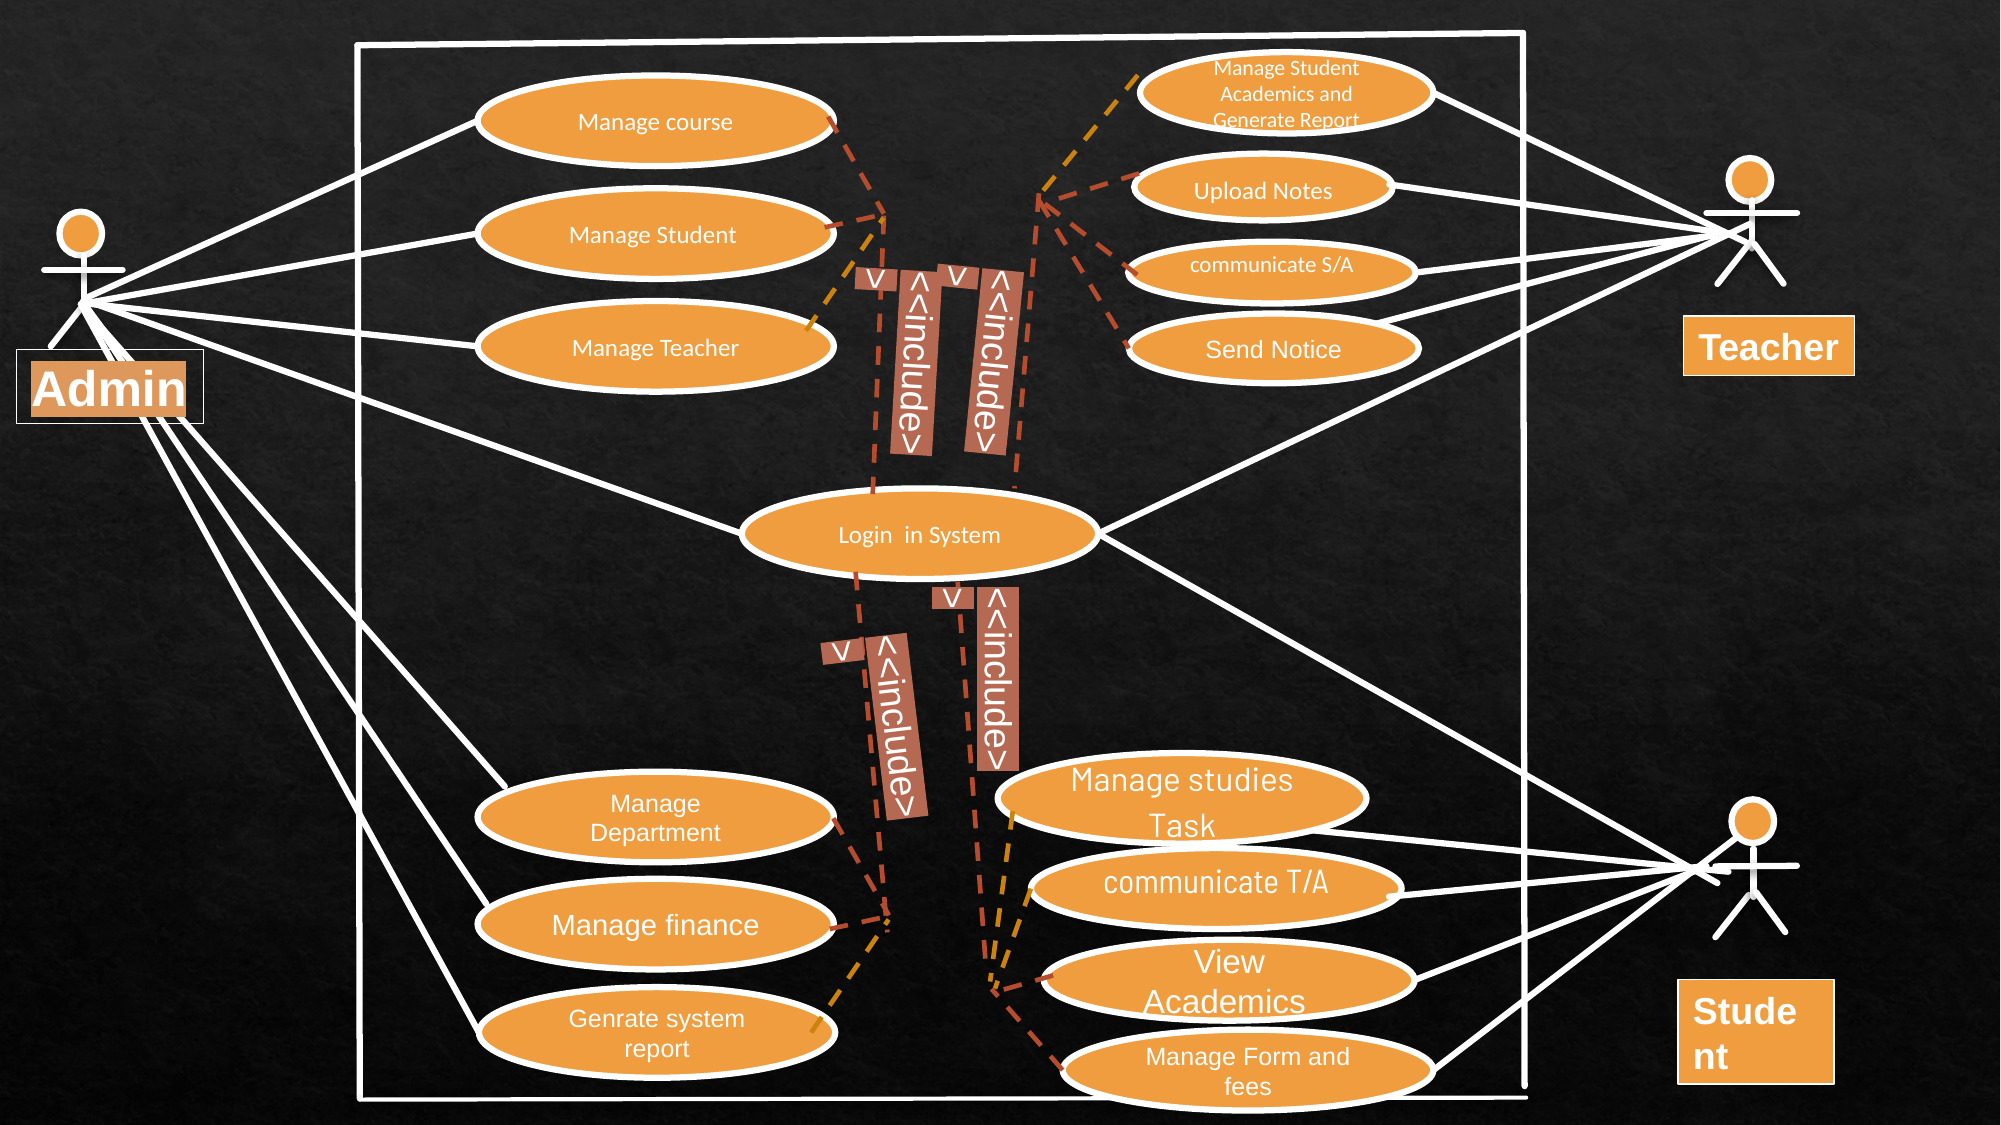

Manage Student Academics and Generate Report
Manage course

Manage Student

Manage Teacher
Teacher
Login  in System
Manage Department

Manage finance
Student
Genrate system report
Upload Notes
communicate S/A

Send Notice
Admin
Manage studies Task
communicate T/A

View Academics
Manage Form and fees
<<include>>
<<include>>
<<include>>
<<include>>